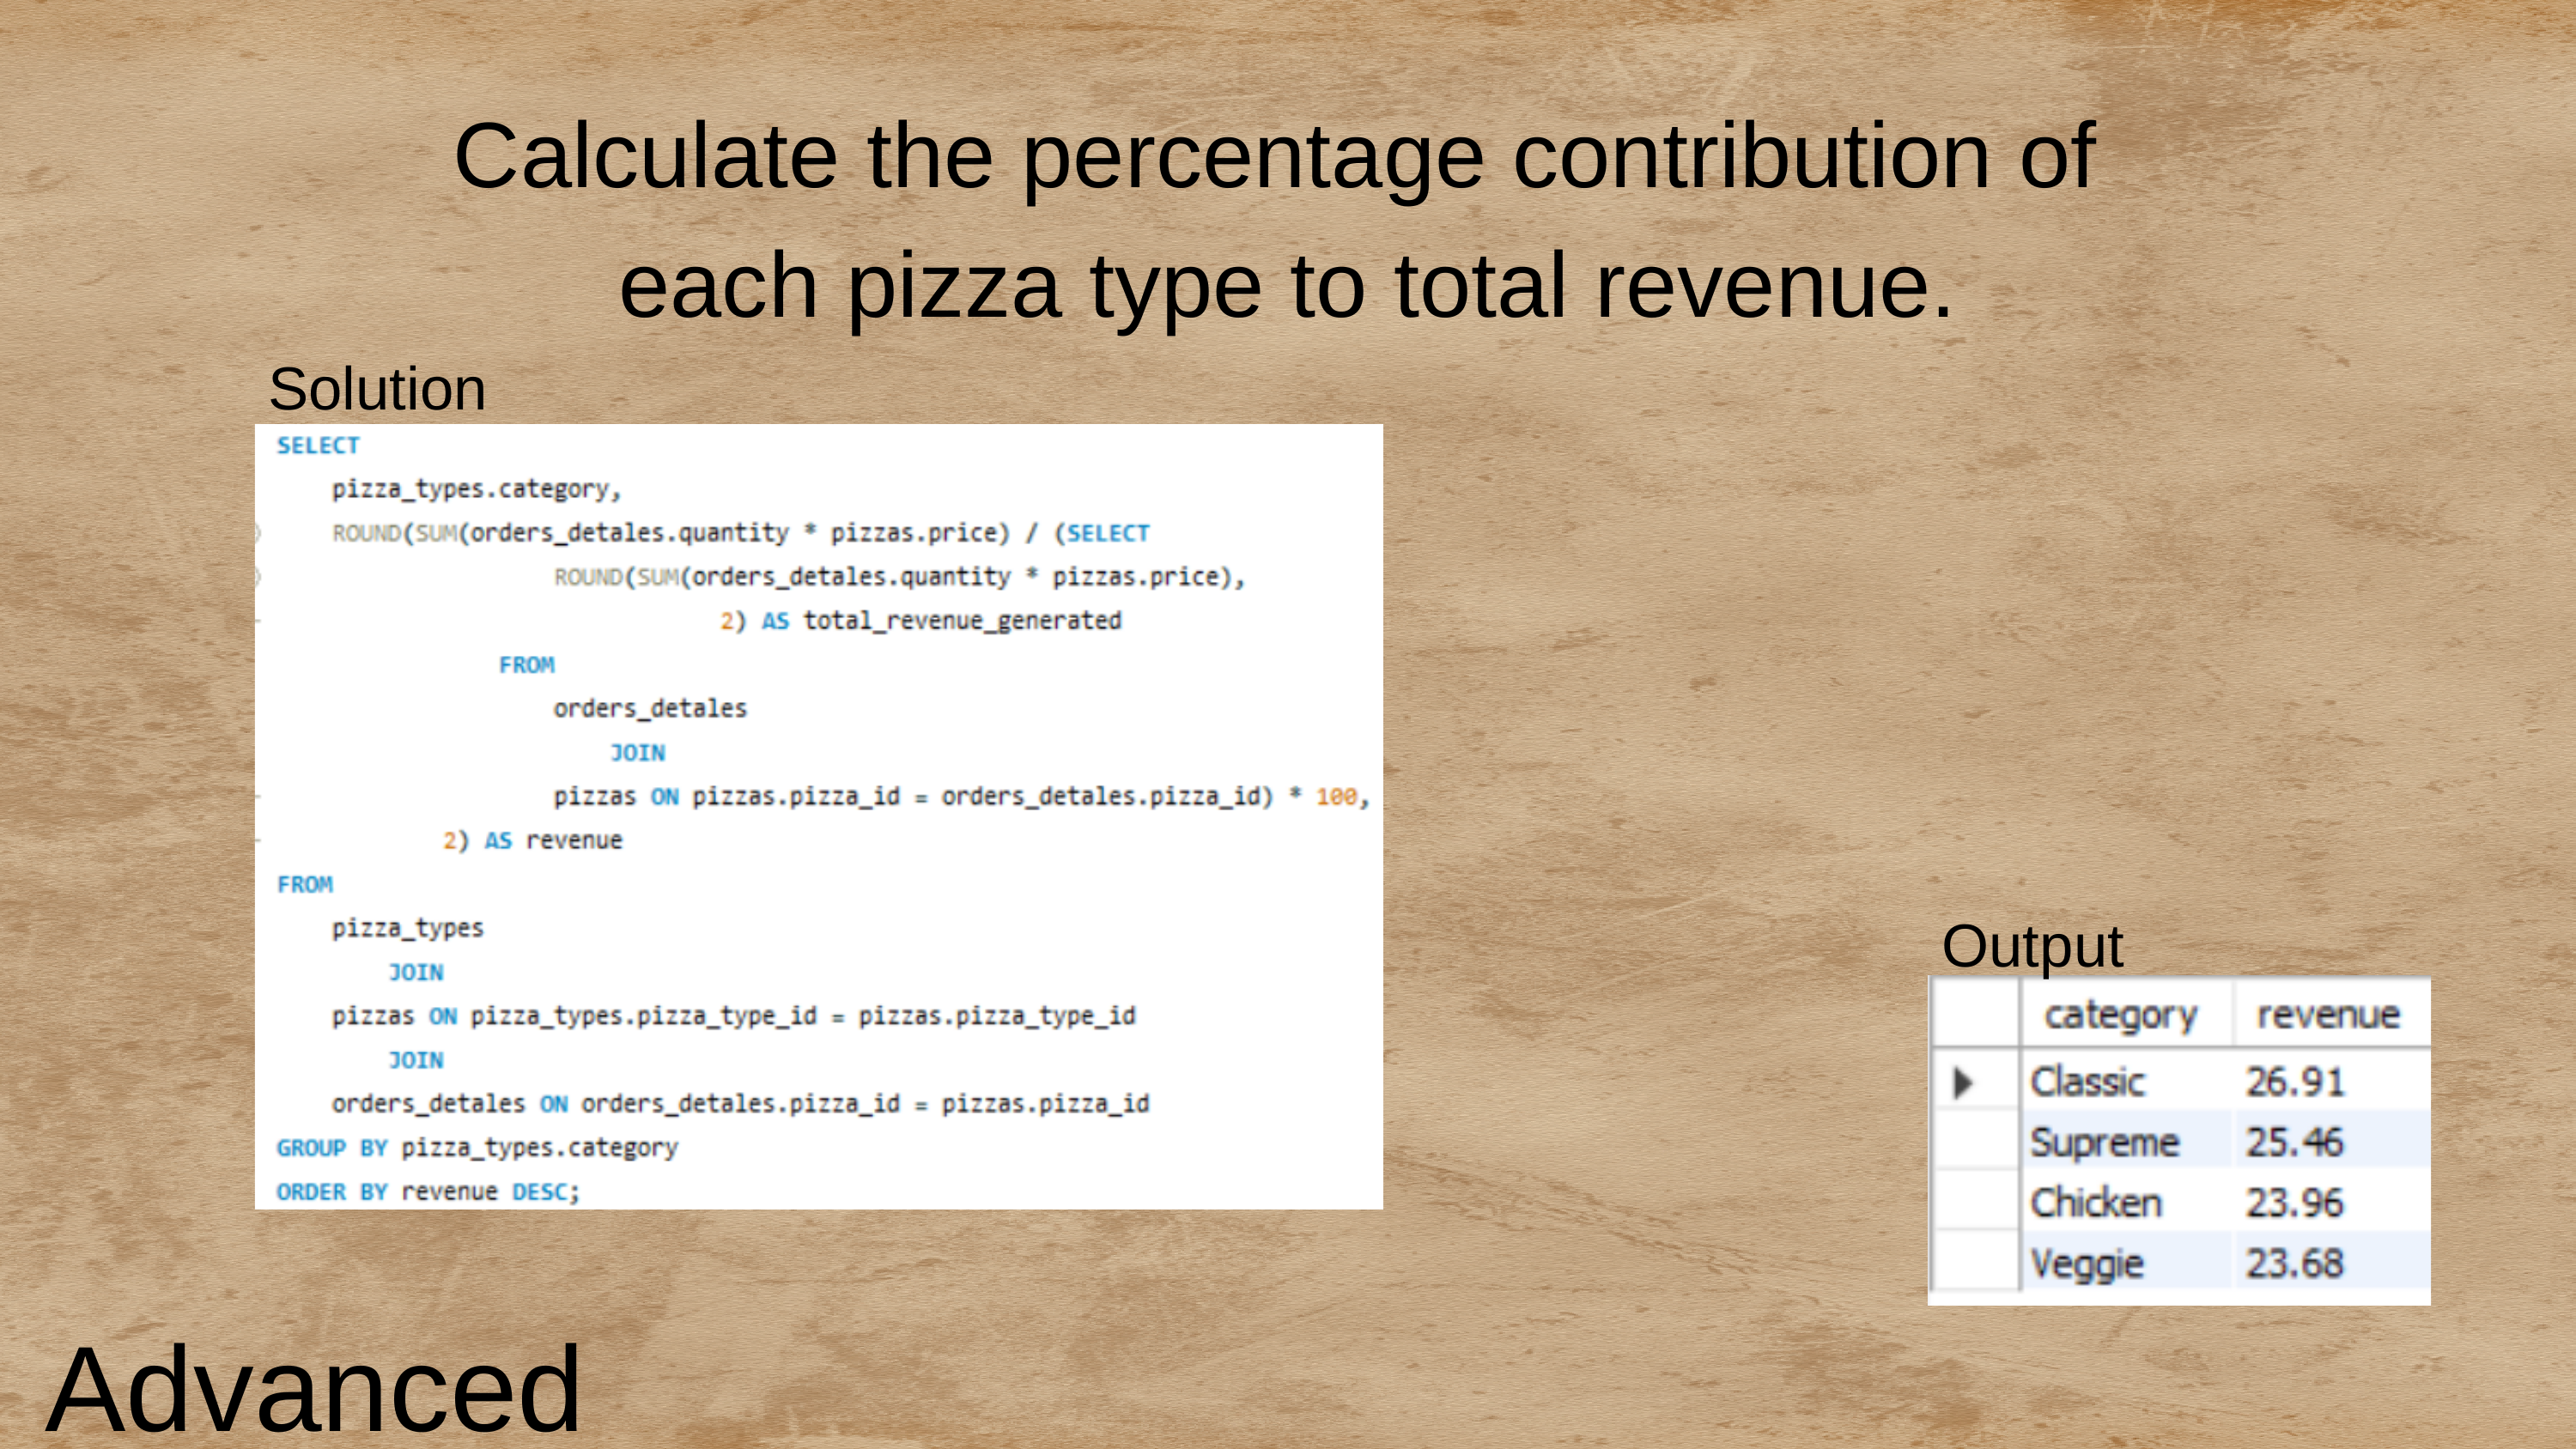

Calculate the percentage contribution of
each pizza type to total revenue.
Solution

Output

Advanced